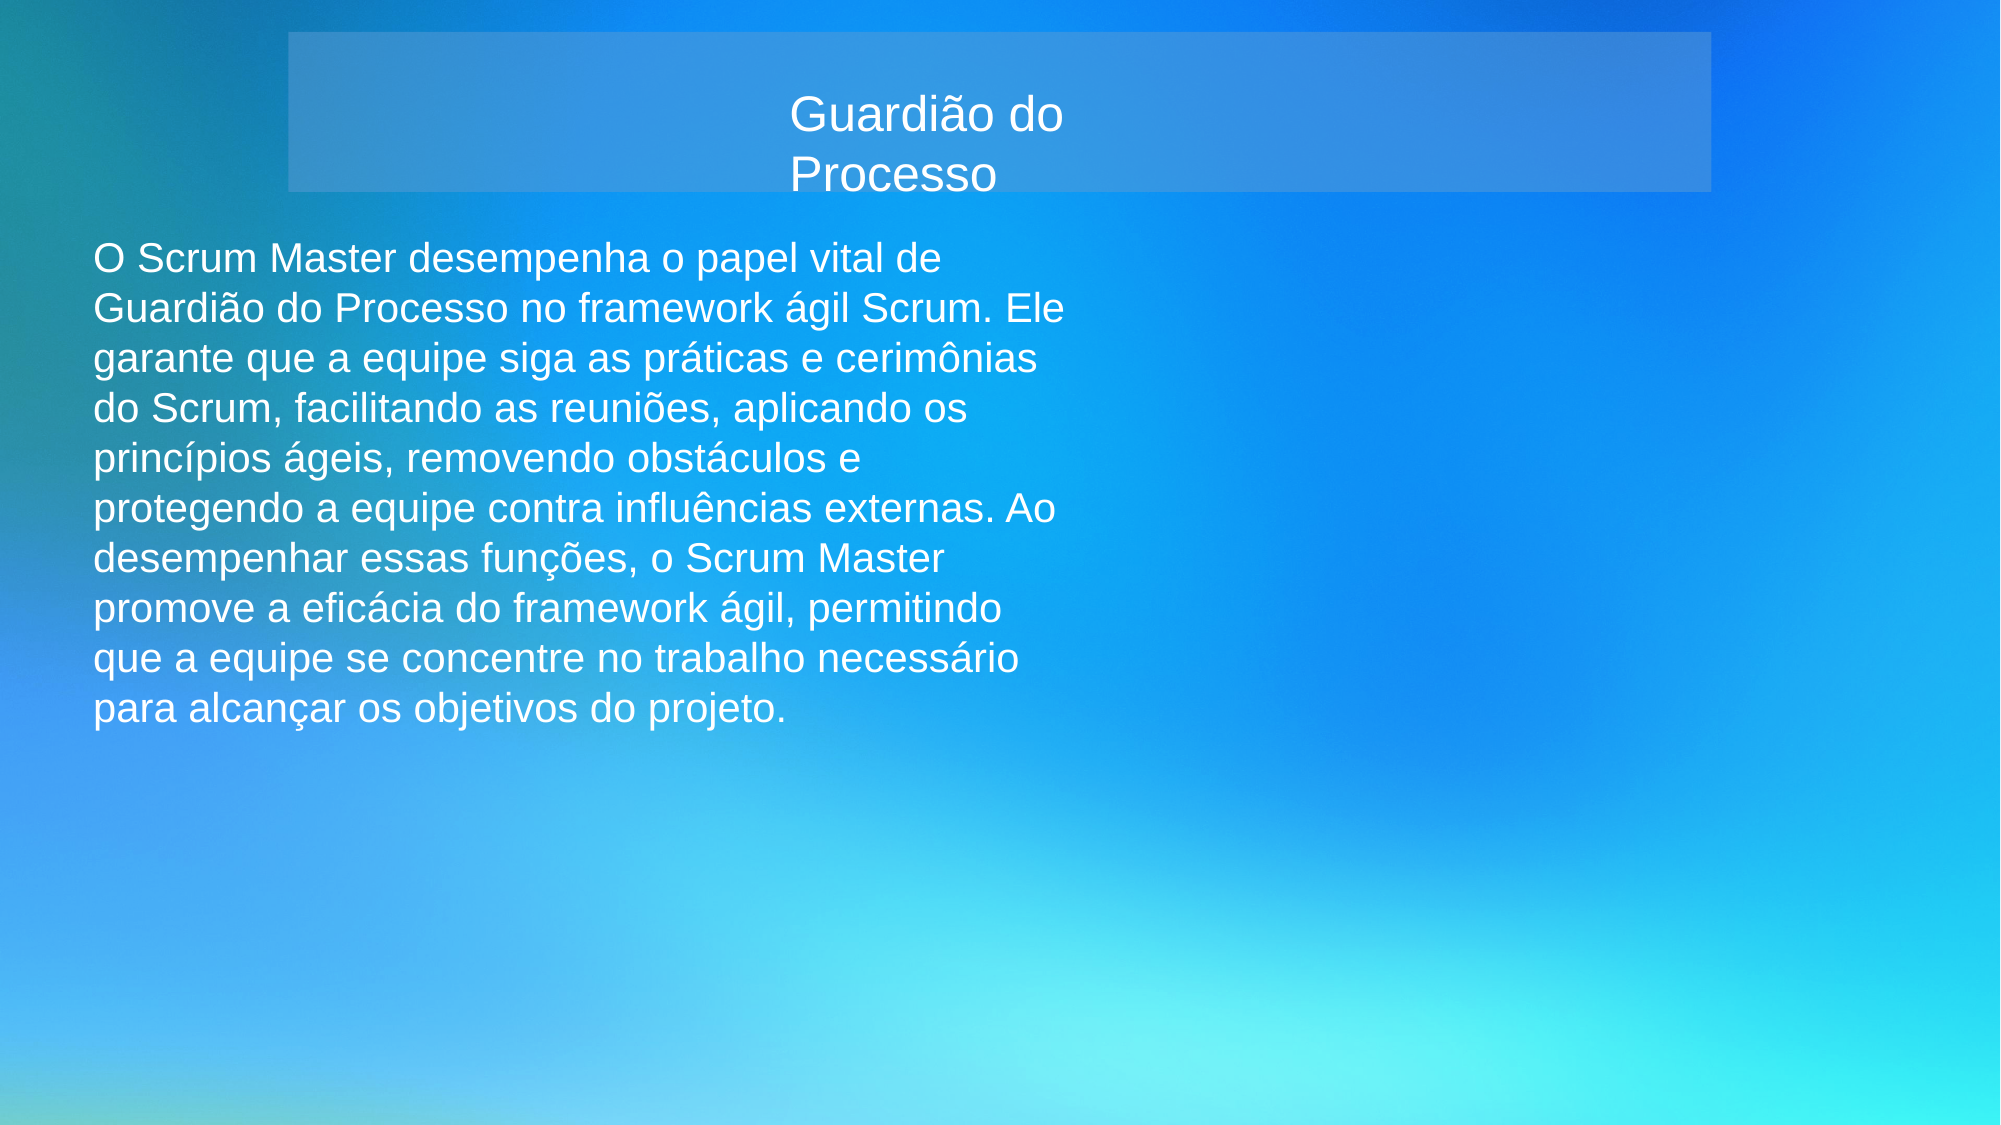

Guardião do Processo
O Scrum Master desempenha o papel vital de Guardião do Processo no framework ágil Scrum. Ele garante que a equipe siga as práticas e cerimônias do Scrum, facilitando as reuniões, aplicando os princípios ágeis, removendo obstáculos e protegendo a equipe contra influências externas. Ao desempenhar essas funções, o Scrum Master promove a eficácia do framework ágil, permitindo que a equipe se concentre no trabalho necessário para alcançar os objetivos do projeto.